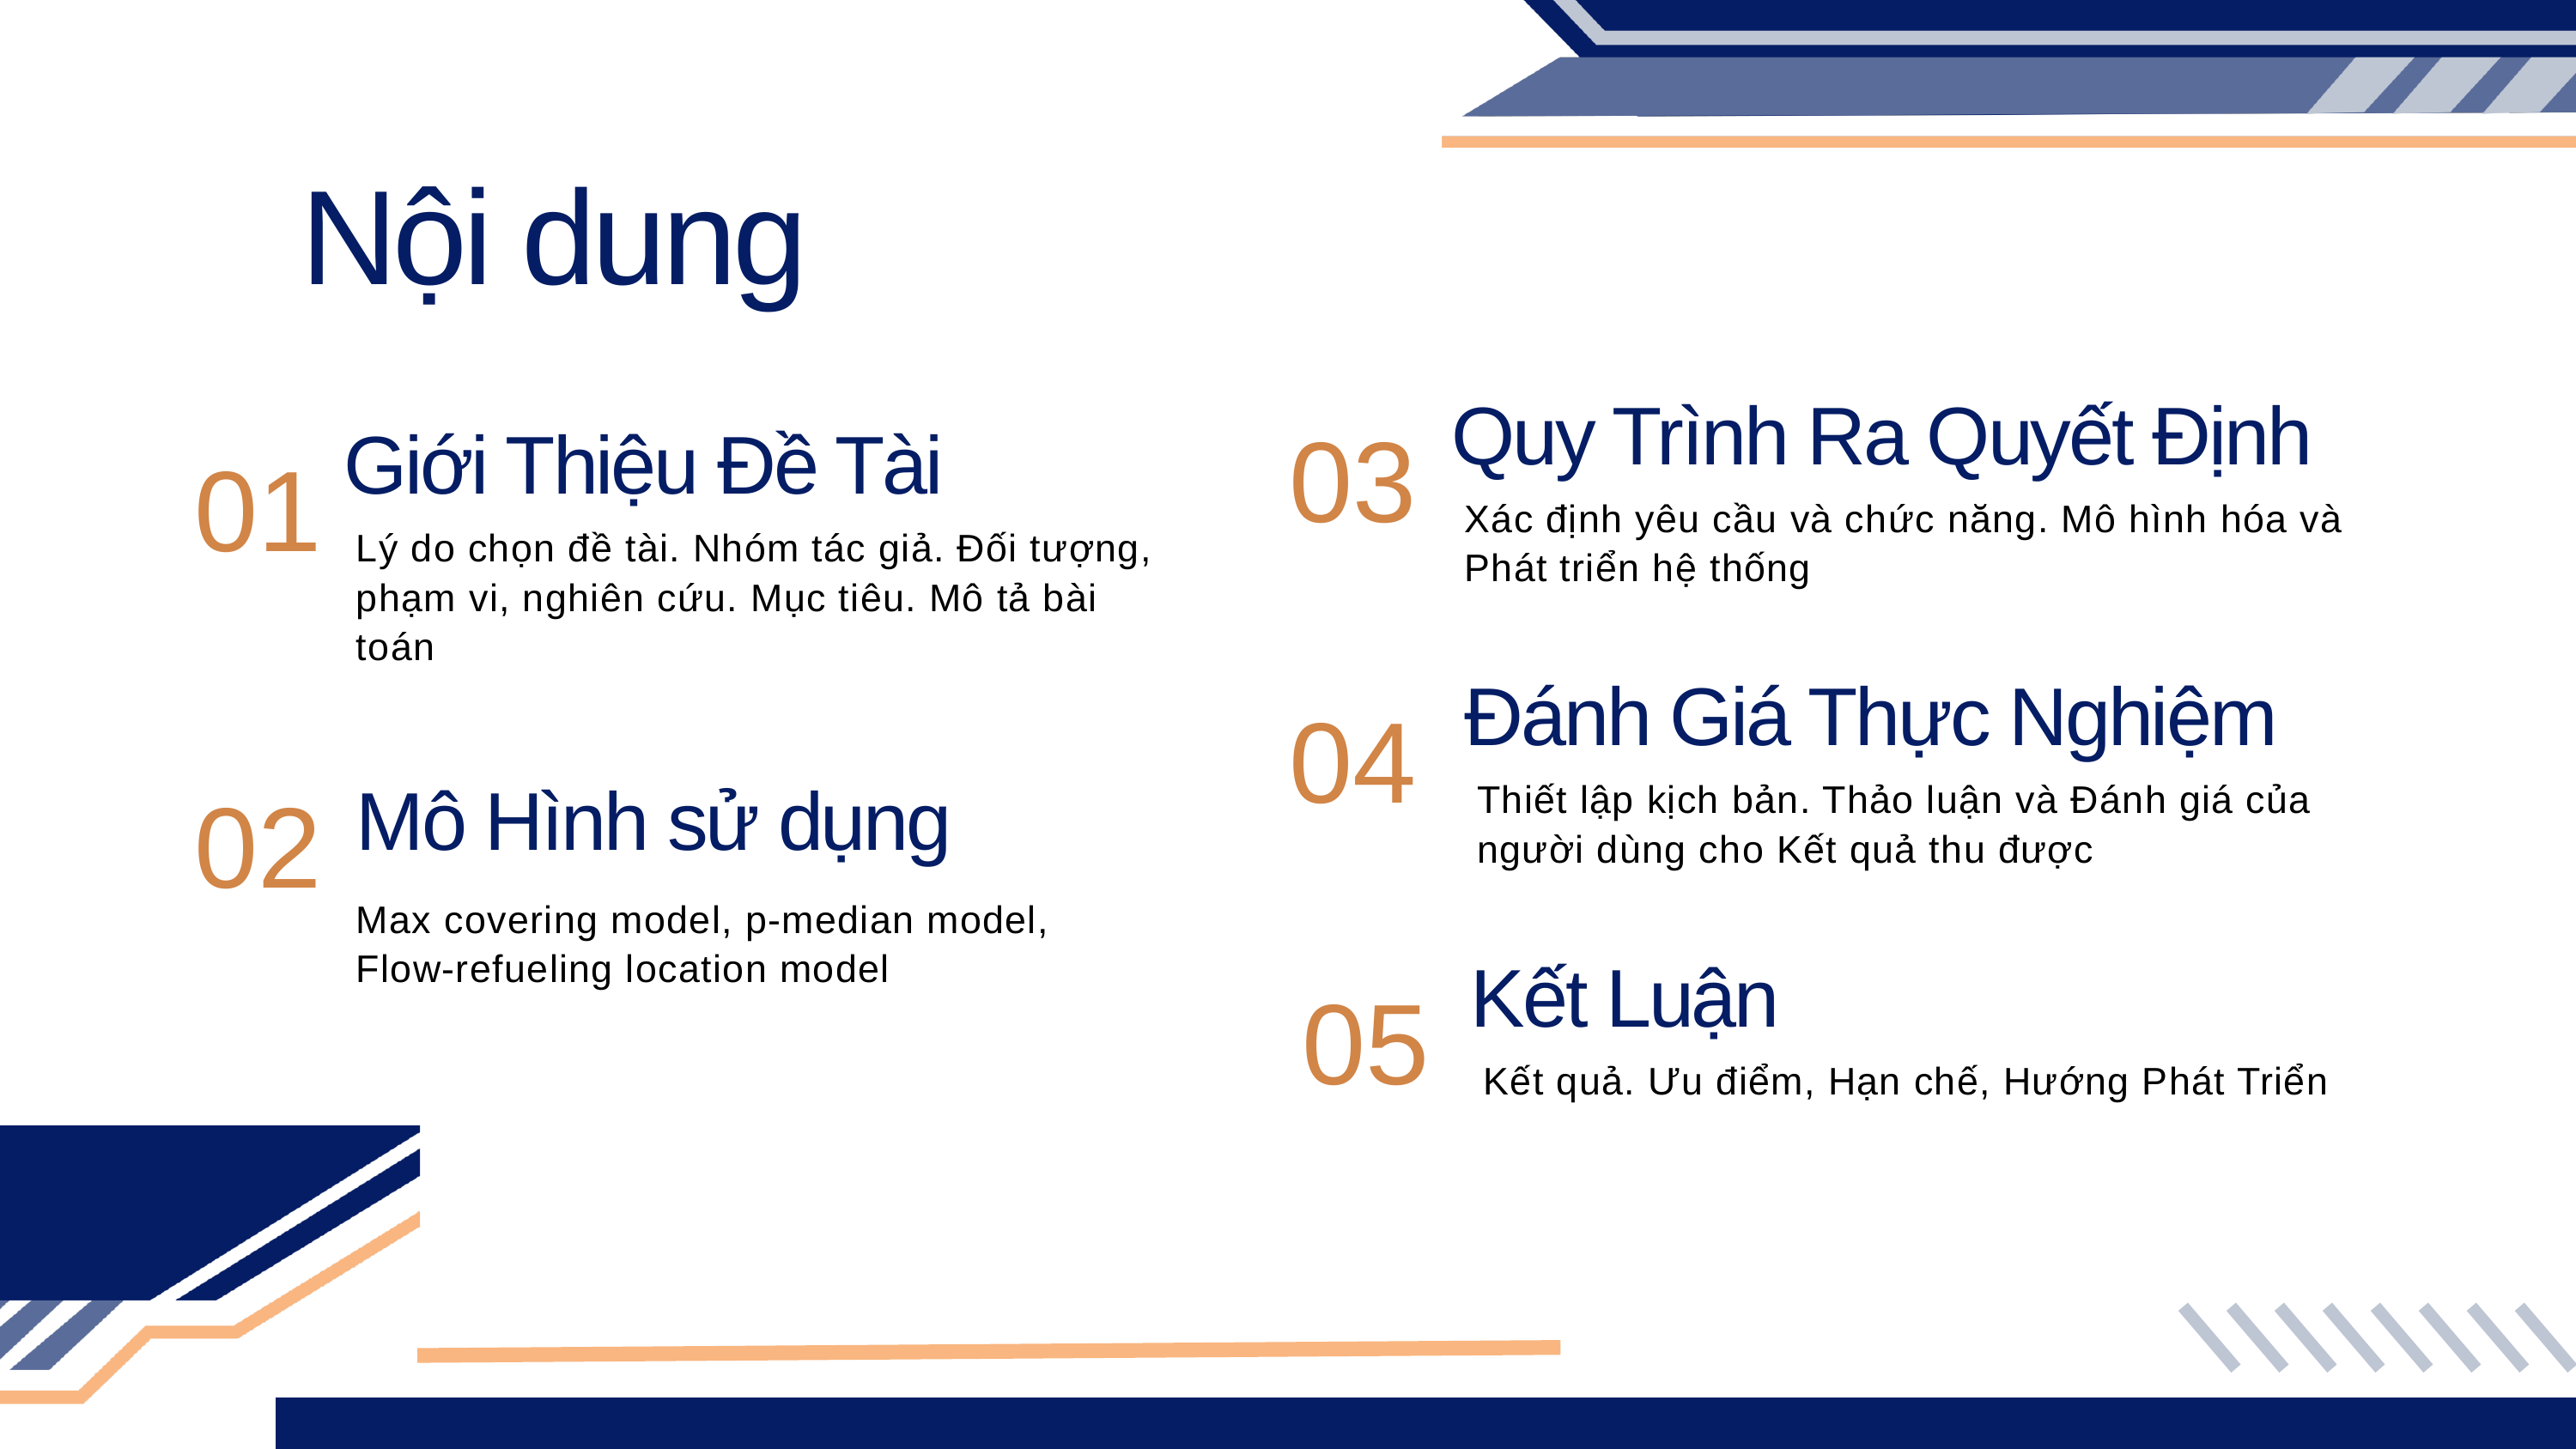

Nội dung
Quy Trình Ra Quyết Định
Giới Thiệu Đề Tài
03
01
Xác định yêu cầu và chức năng. Mô hình hóa và Phát triển hệ thống
Lý do chọn đề tài. Nhóm tác giả. Đối tượng, phạm vi, nghiên cứu. Mục tiêu. Mô tả bài toán

Đánh Giá Thực Nghiệm
04
Thiết lập kịch bản. Thảo luận và Đánh giá của người dùng cho Kết quả thu được
02
Mô Hình sử dụng
Max covering model, p-median model,
Flow-refueling location model
Kết Luận
05
Kết quả. Ưu điểm, Hạn chế, Hướng Phát Triển